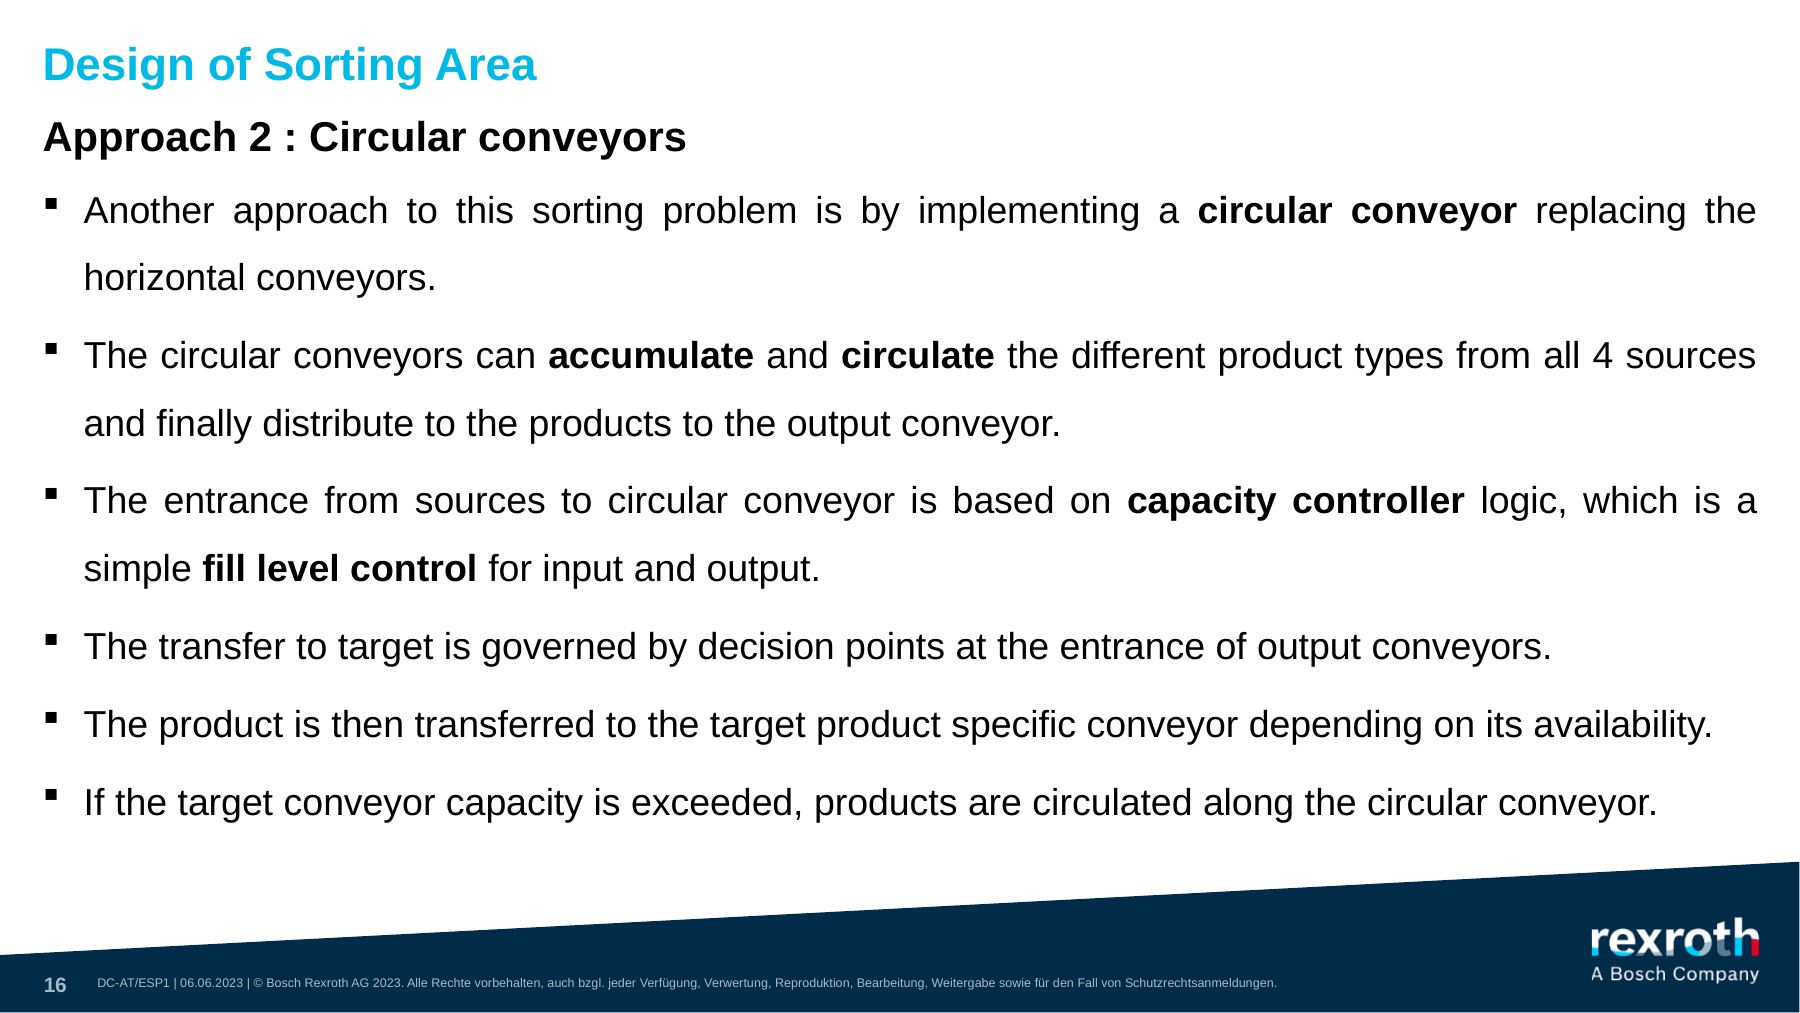

Design of Sorting Area

Approach 2 : Circular conveyors
Another approach to this sorting problem is by implementing a circular conveyor replacing the horizontal conveyors.
The circular conveyors can accumulate and circulate the different product types from all 4 sources and finally distribute to the products to the output conveyor.
The entrance from sources to circular conveyor is based on capacity controller logic, which is a simple fill level control for input and output.
The transfer to target is governed by decision points at the entrance of output conveyors.
The product is then transferred to the target product specific conveyor depending on its availability.
If the target conveyor capacity is exceeded, products are circulated along the circular conveyor.

16